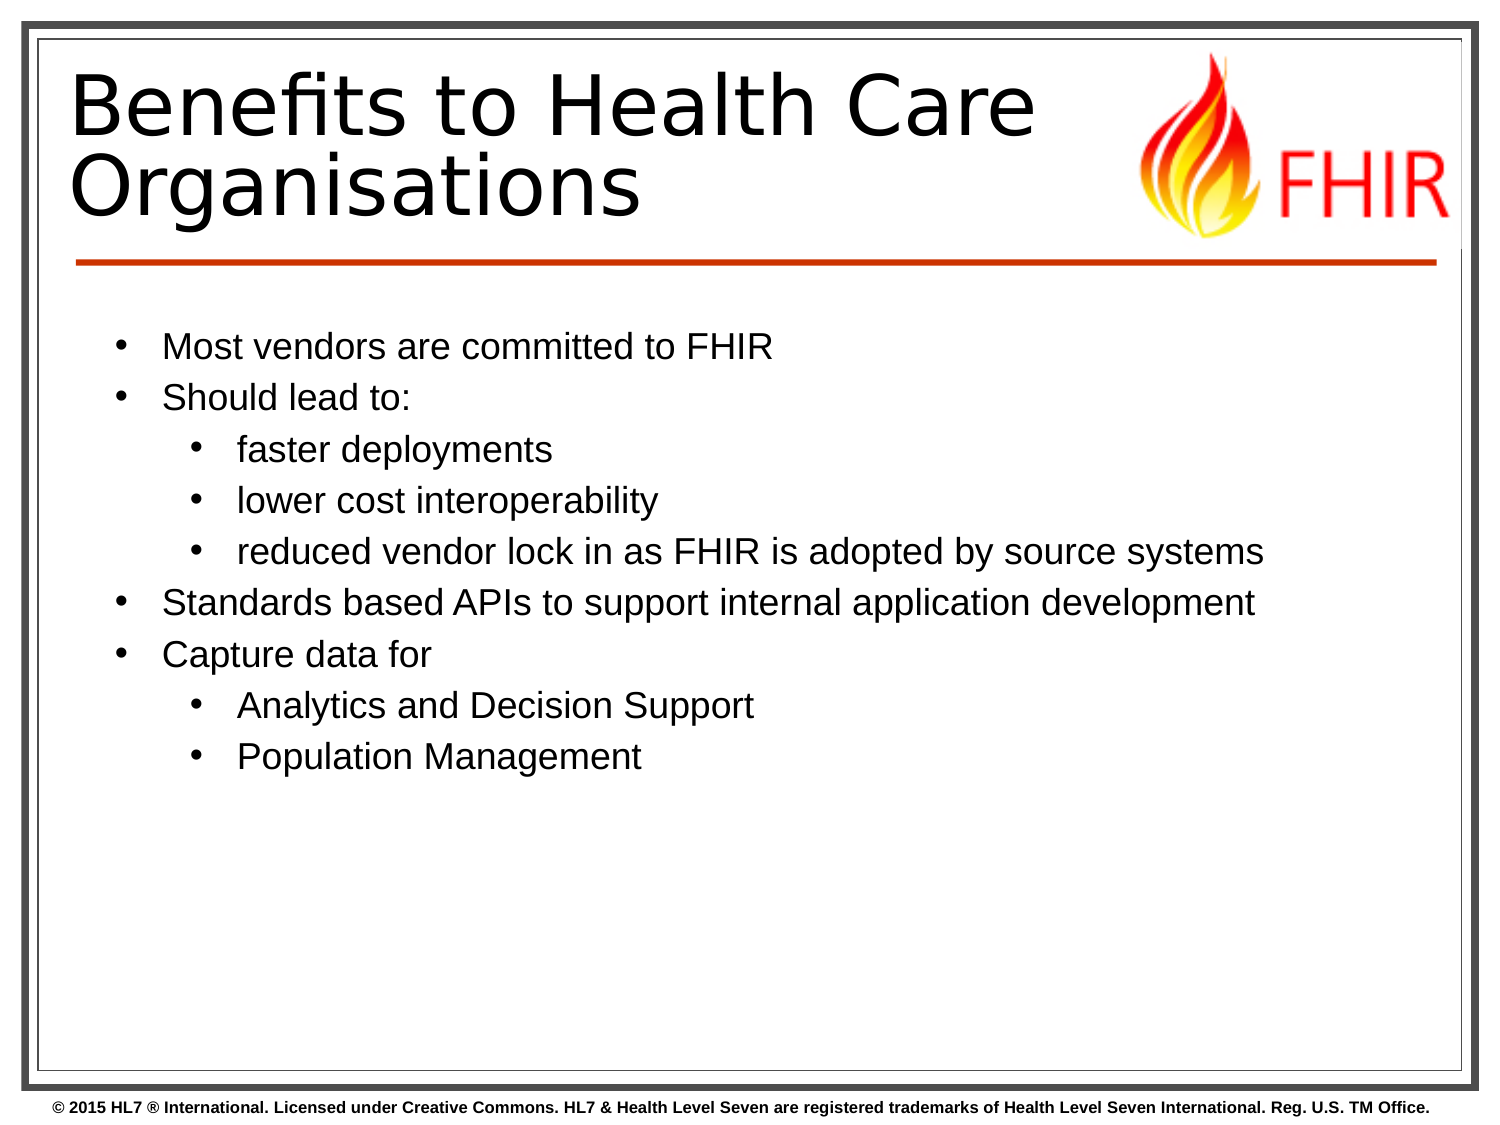

# Benefits to Health Care Organisations
Most vendors are committed to FHIR
Should lead to:
faster deployments
lower cost interoperability
reduced vendor lock in as FHIR is adopted by source systems
Standards based APIs to support internal application development
Capture data for
Analytics and Decision Support
Population Management